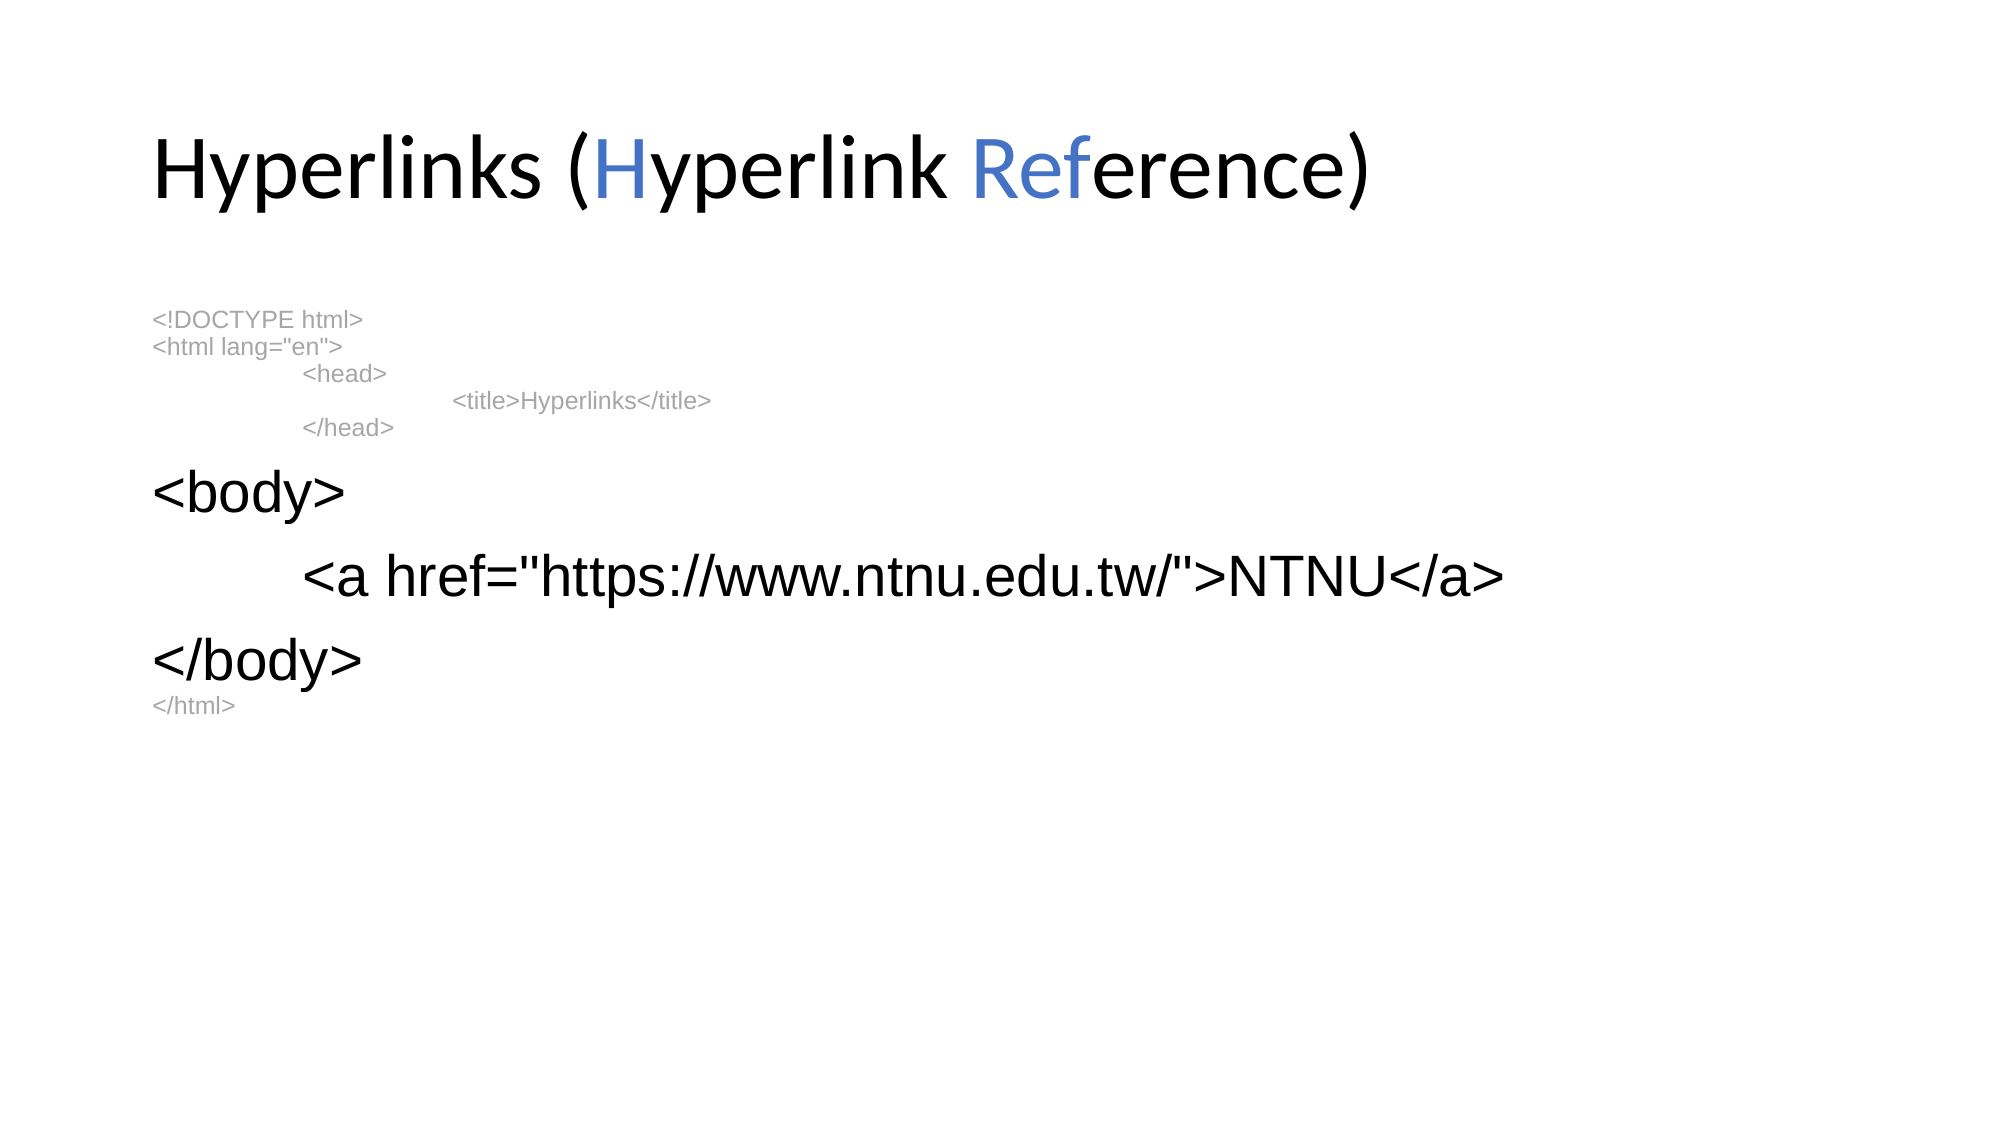

# Hyperlinks (Hyperlink Reference)
<!DOCTYPE html>
<html lang="en">
	<head>
		<title>Hyperlinks</title>
	</head>
<body>
	<a href="https://www.ntnu.edu.tw/">NTNU</a>
</body>
</html>